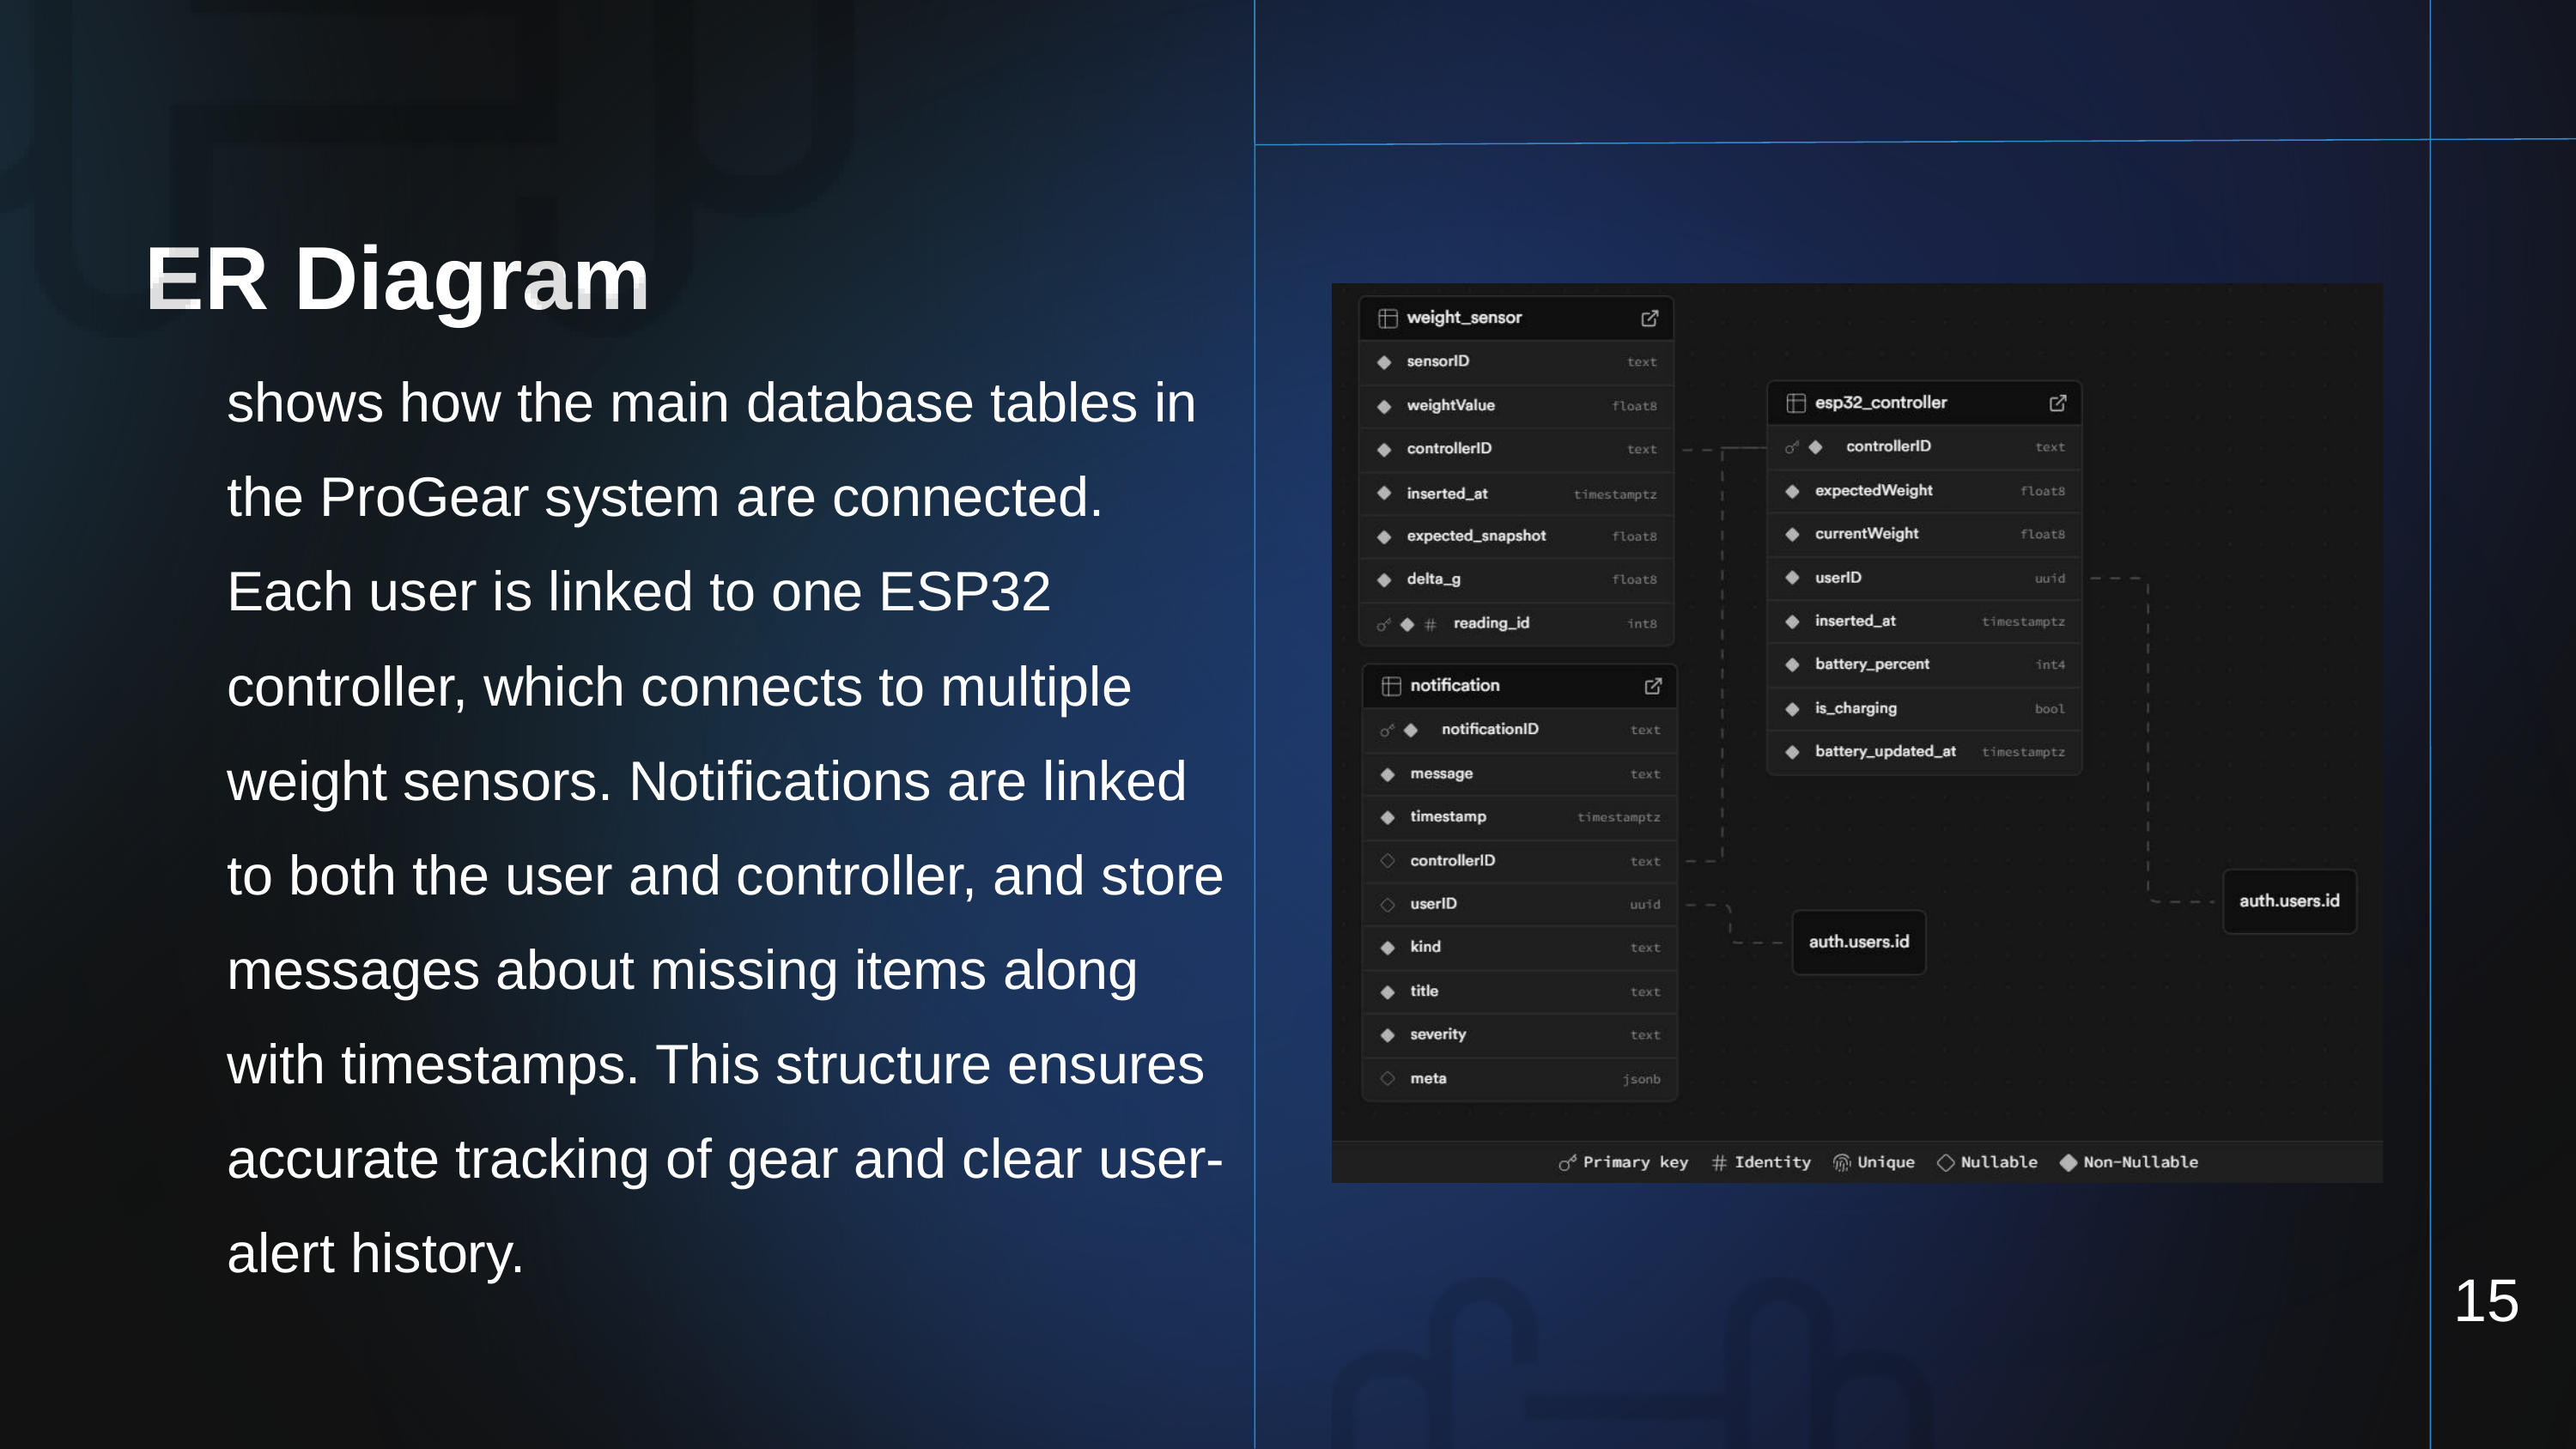

ER Diagram

shows how the main database tables in the ProGear system are connected. Each user is linked to one ESP32 controller, which connects to multiple weight sensors. Notifications are linked to both the user and controller, and store messages about missing items along with timestamps. This structure ensures accurate tracking of gear and clear user-alert history.
15